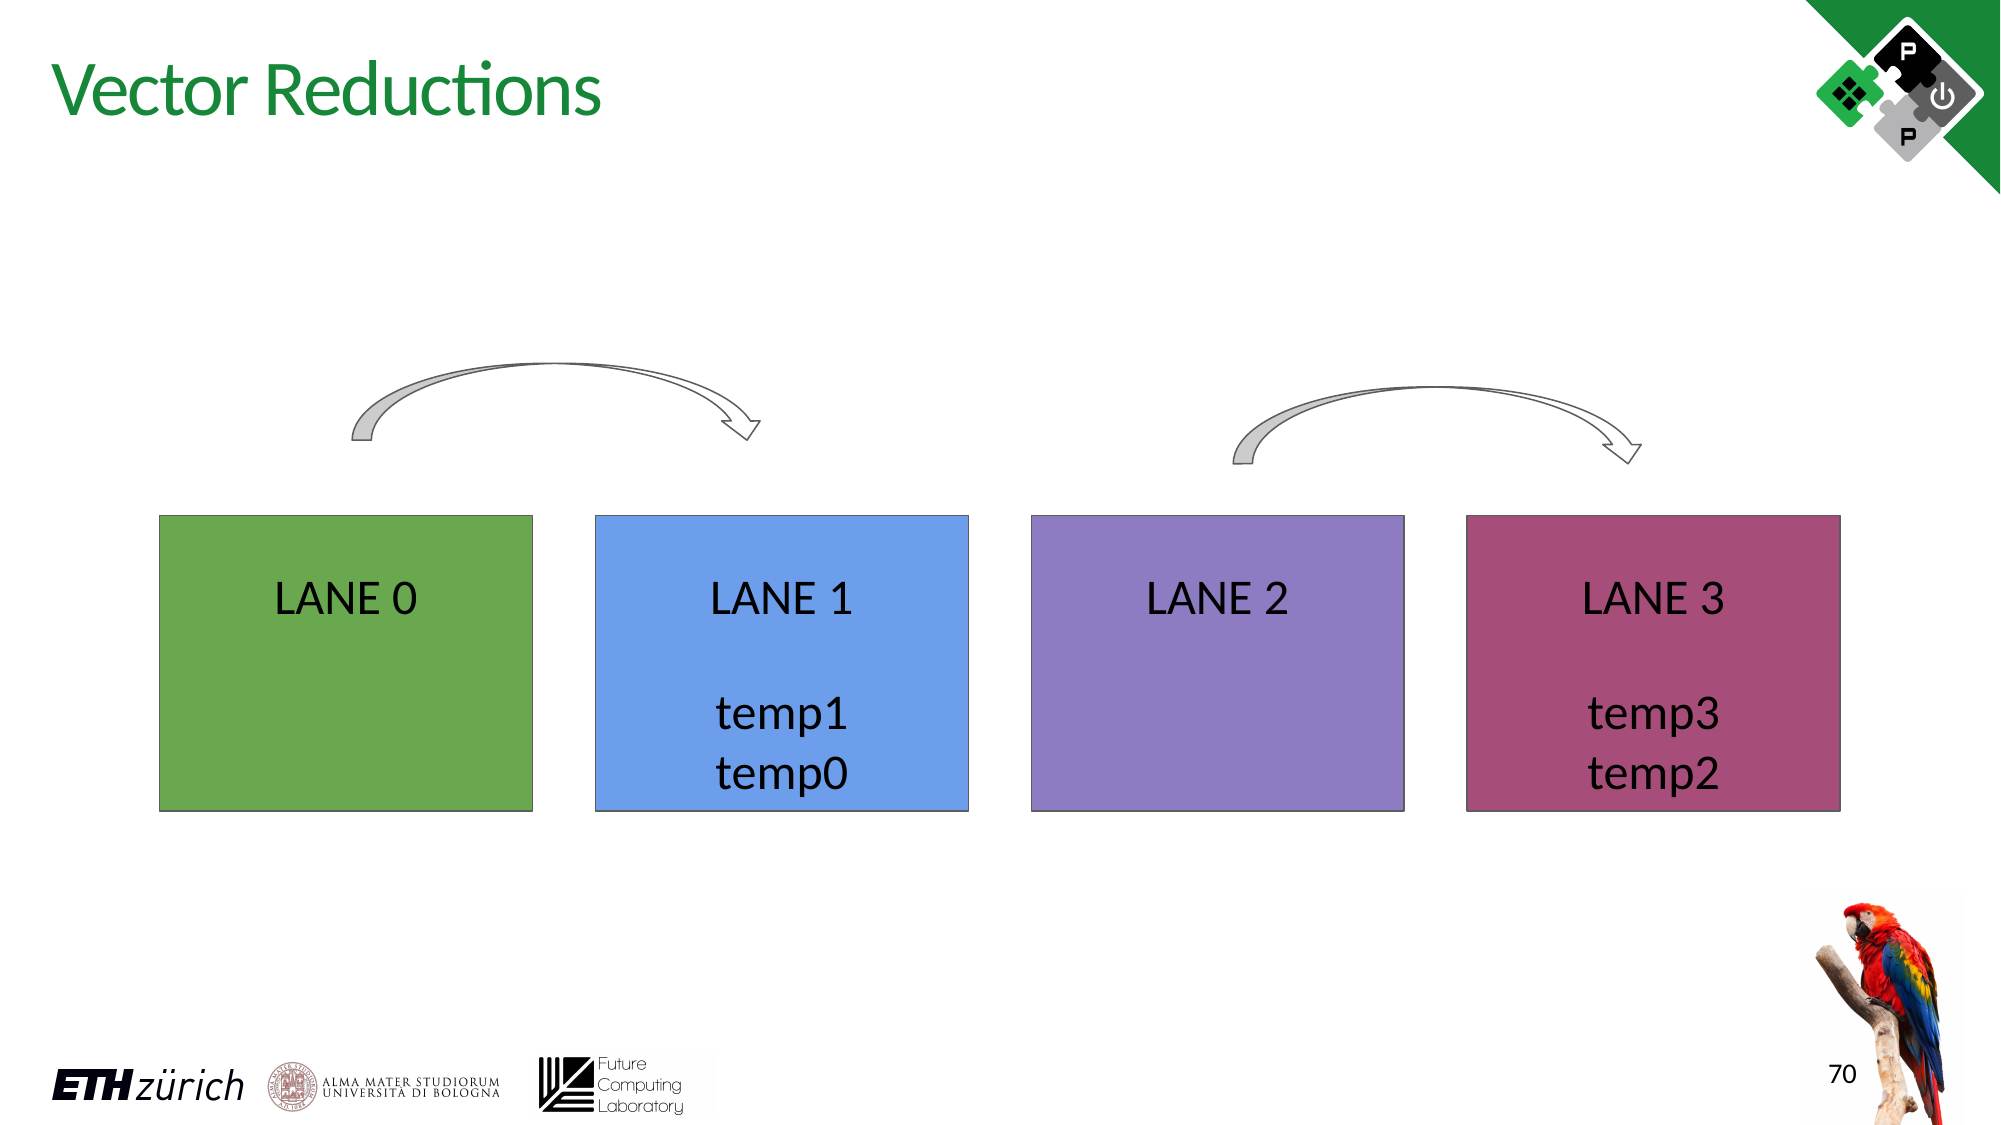

# Vector Reductions

LANE 0
LANE 1
LANE 2
LANE 3

temp1
temp0
temp3
temp2
70